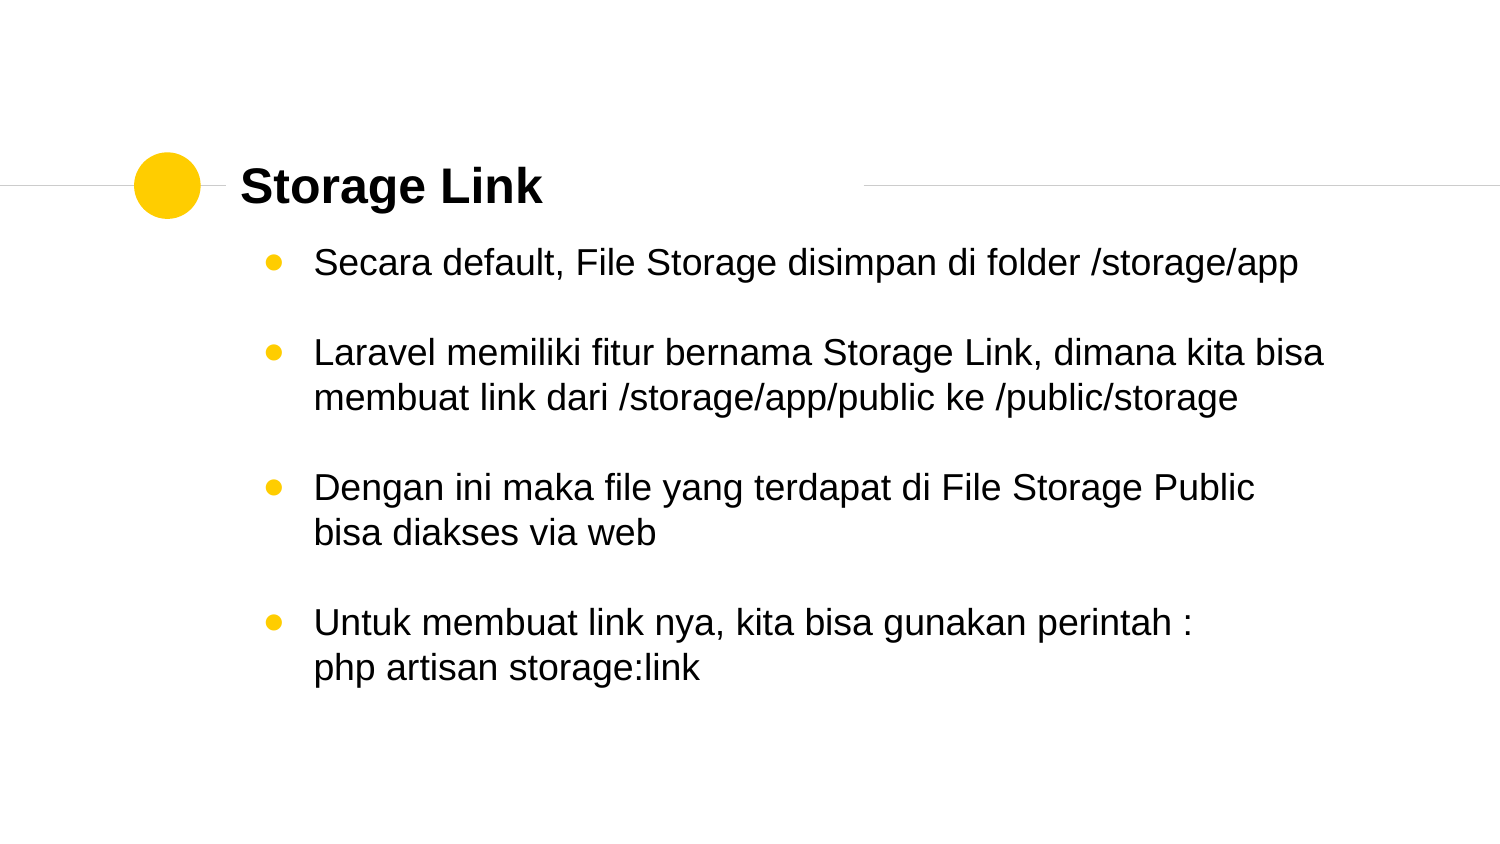

# Storage Link
Secara default, File Storage disimpan di folder /storage/app

Laravel memiliki fitur bernama Storage Link, dimana kita bisa membuat link dari /storage/app/public ke /public/storage

Dengan ini maka file yang terdapat di File Storage Public bisa diakses via web

Untuk membuat link nya, kita bisa gunakan perintah :
php artisan storage:link